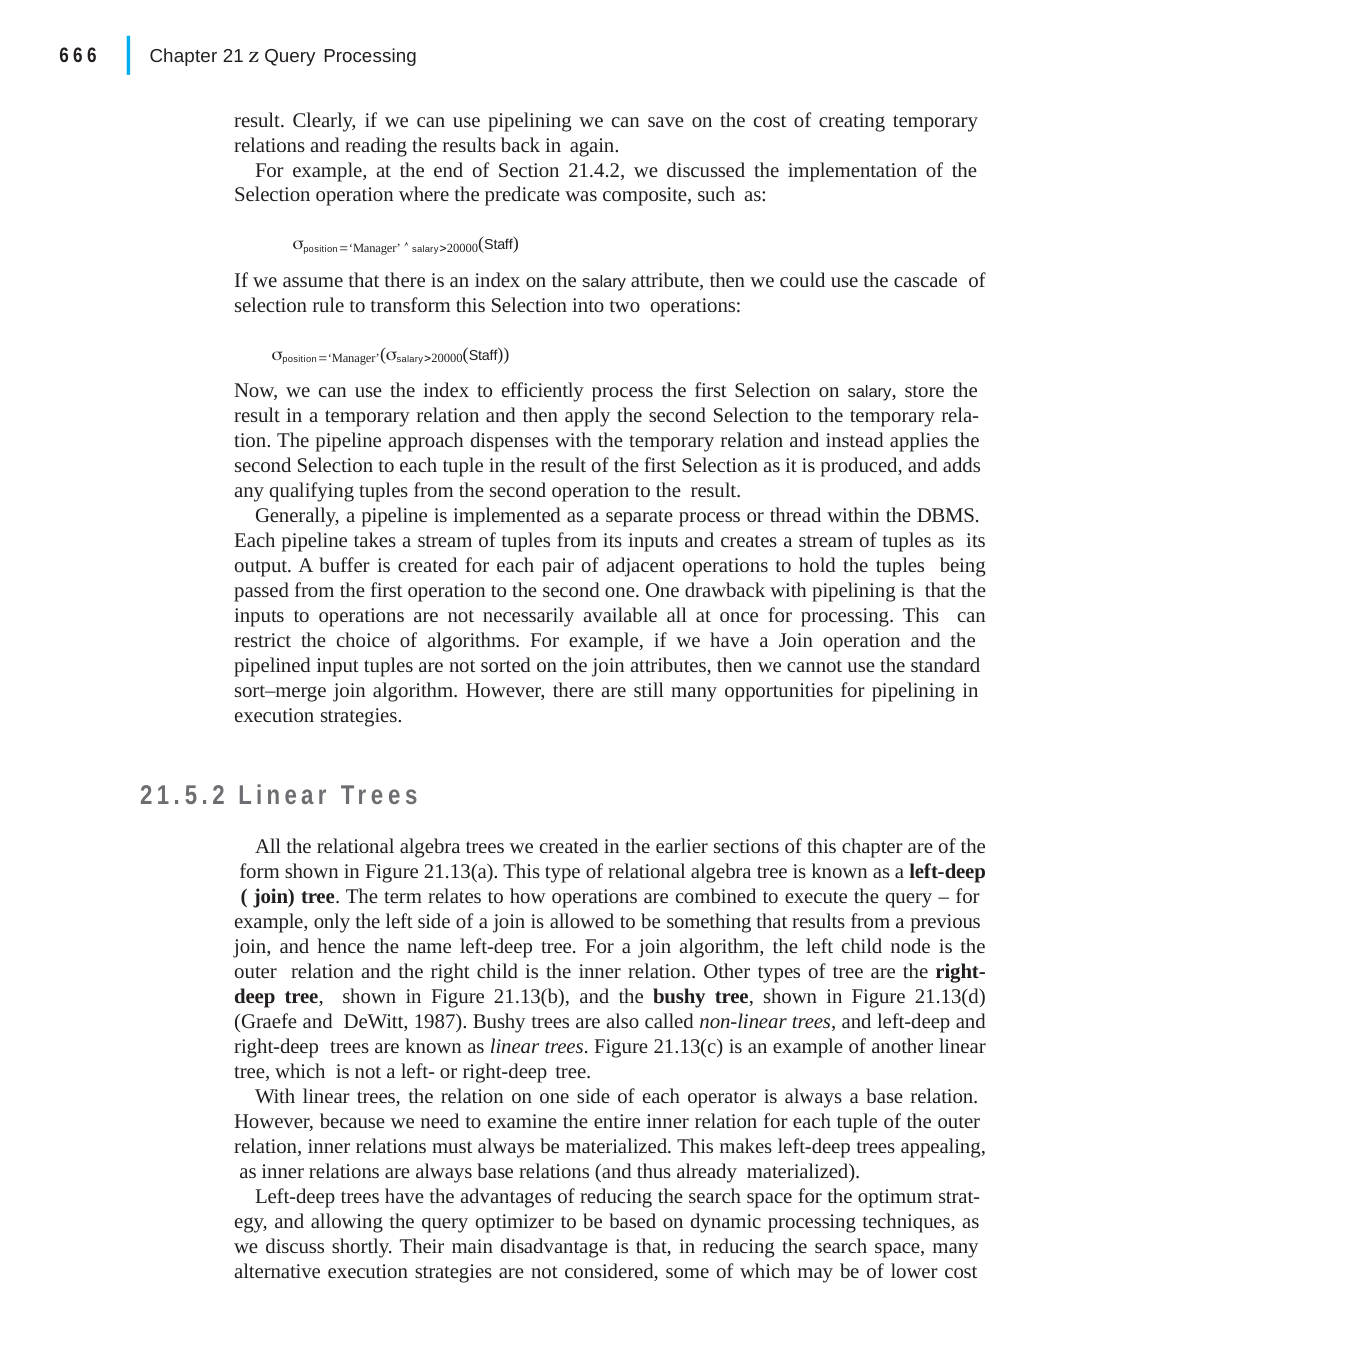

|
666
Chapter 21 z Query Processing
result. Clearly, if we can use pipelining we can save on the cost of creating temporary  relations and reading the results back in again.
For example, at the end of Section 21.4.2, we discussed the implementation of the  Selection operation where the predicate was composite, such as:
σposition=‘Manager’ ∧ salary>20000(Staff)
If we assume that there is an index on the salary attribute, then we could use the cascade  of selection rule to transform this Selection into two operations:
σposition=‘Manager’(σsalary>20000(Staff))
Now, we can use the index to efficiently process the first Selection on salary, store the  result in a temporary relation and then apply the second Selection to the temporary rela-  tion. The pipeline approach dispenses with the temporary relation and instead applies the  second Selection to each tuple in the result of the first Selection as it is produced, and adds  any qualifying tuples from the second operation to the result.
Generally, a pipeline is implemented as a separate process or thread within the DBMS.  Each pipeline takes a stream of tuples from its inputs and creates a stream of tuples as  its output. A buffer is created for each pair of adjacent operations to hold the tuples  being passed from the first operation to the second one. One drawback with pipelining is  that the inputs to operations are not necessarily available all at once for processing. This  can restrict the choice of algorithms. For example, if we have a Join operation and the  pipelined input tuples are not sorted on the join attributes, then we cannot use the standard  sort–merge join algorithm. However, there are still many opportunities for pipelining in  execution strategies.

21.5.2	Linear Trees
All the relational algebra trees we created in the earlier sections of this chapter are of the  form shown in Figure 21.13(a). This type of relational algebra tree is known as a left-deep  ( join) tree. The term relates to how operations are combined to execute the query – for  example, only the left side of a join is allowed to be something that results from a previous  join, and hence the name left-deep tree. For a join algorithm, the left child node is the outer  relation and the right child is the inner relation. Other types of tree are the right-deep tree,  shown in Figure 21.13(b), and the bushy tree, shown in Figure 21.13(d) (Graefe and  DeWitt, 1987). Bushy trees are also called non-linear trees, and left-deep and right-deep  trees are known as linear trees. Figure 21.13(c) is an example of another linear tree, which  is not a left- or right-deep tree.
With linear trees, the relation on one side of each operator is always a base relation.  However, because we need to examine the entire inner relation for each tuple of the outer  relation, inner relations must always be materialized. This makes left-deep trees appealing,  as inner relations are always base relations (and thus already materialized).
Left-deep trees have the advantages of reducing the search space for the optimum strat-  egy, and allowing the query optimizer to be based on dynamic processing techniques, as  we discuss shortly. Their main disadvantage is that, in reducing the search space, many  alternative execution strategies are not considered, some of which may be of lower cost